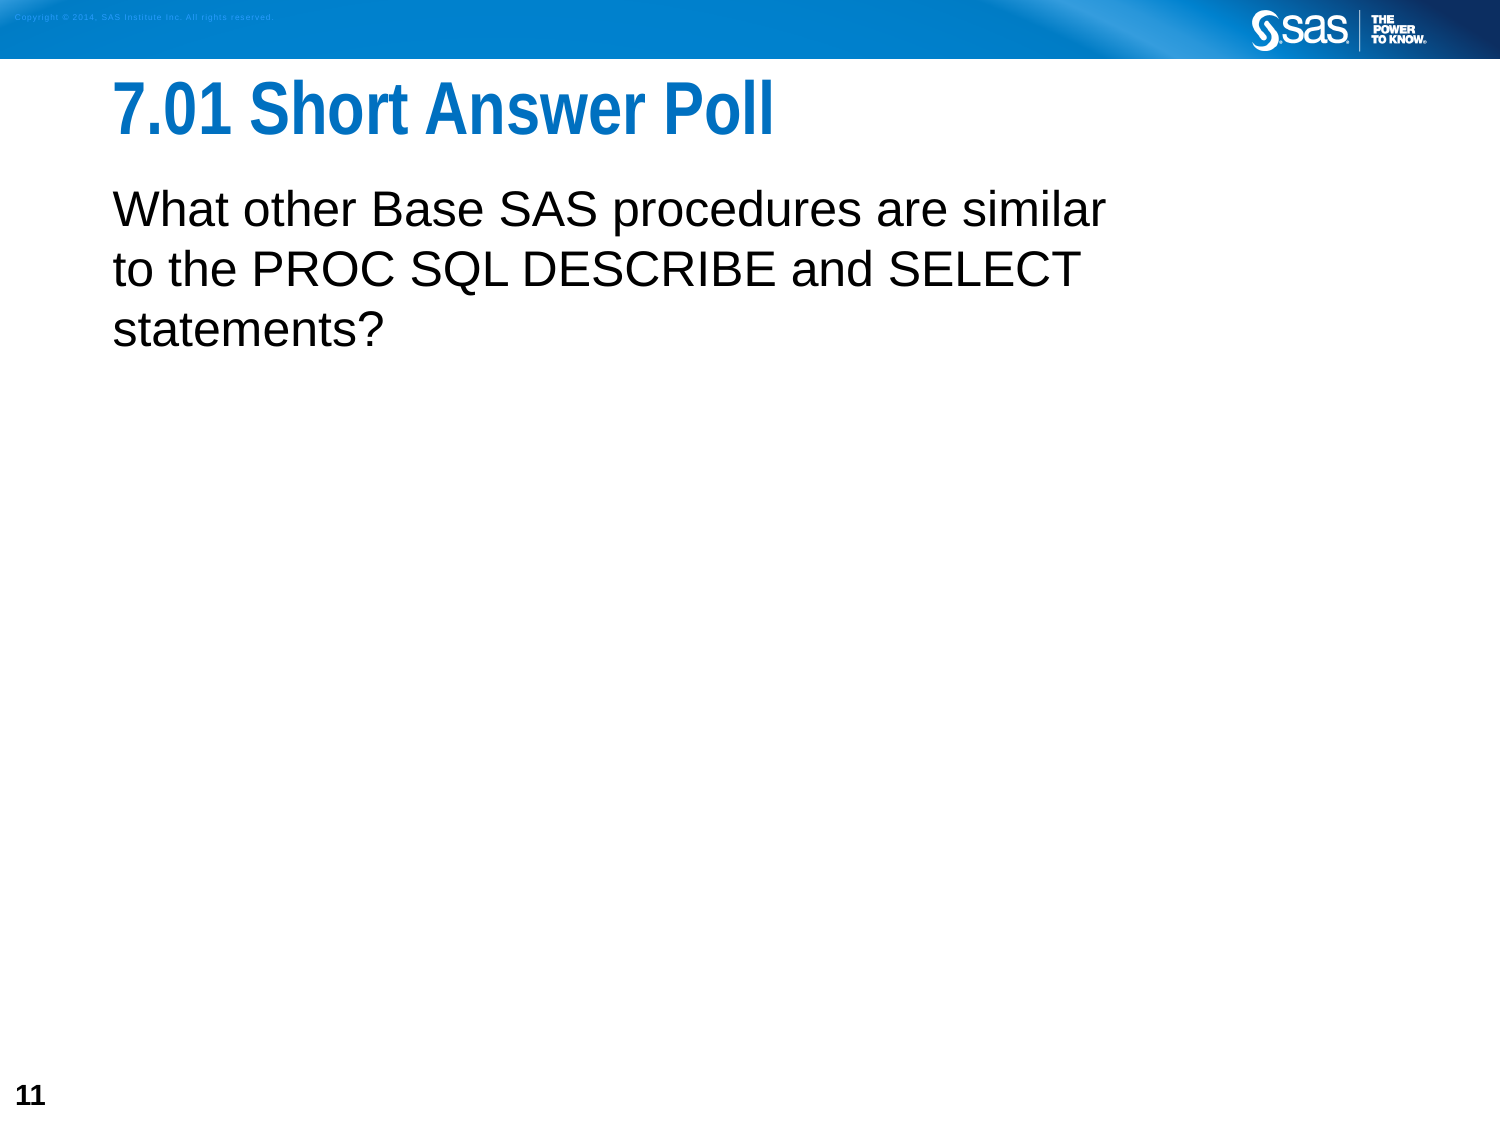

# 7.01 Short Answer Poll
What other Base SAS procedures are similar
to the PROC SQL DESCRIBE and SELECT
statements?